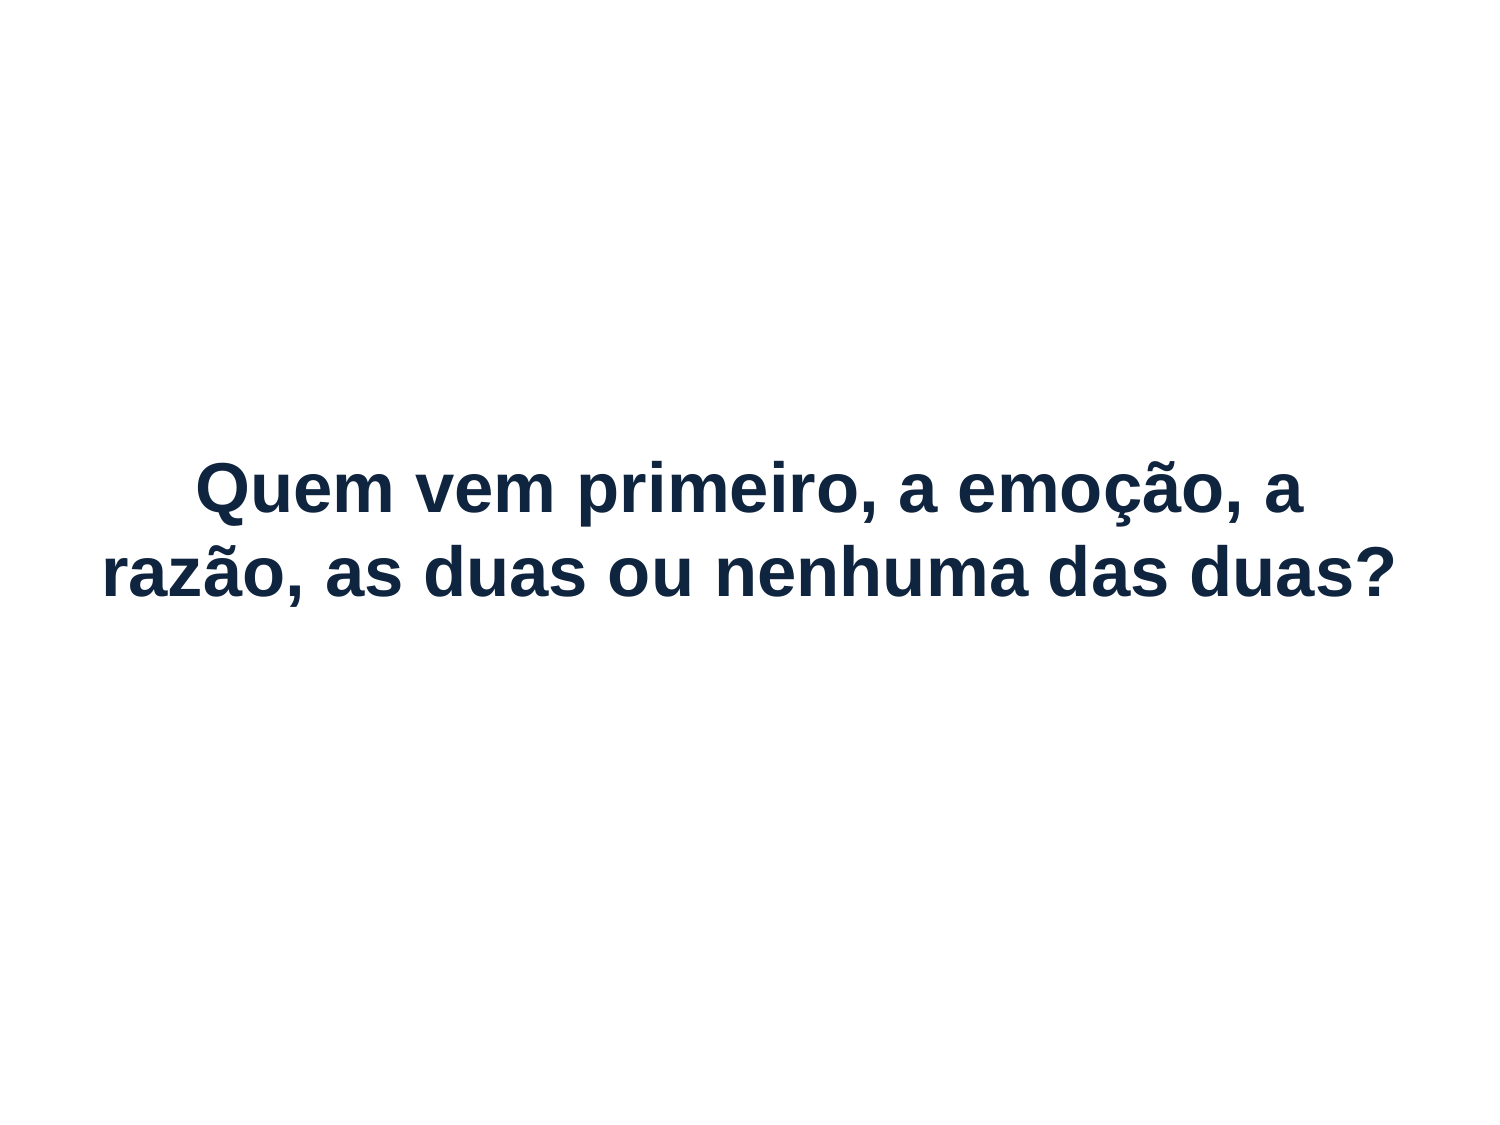

# Quem vem primeiro, a emoção, a razão, as duas ou nenhuma das duas?